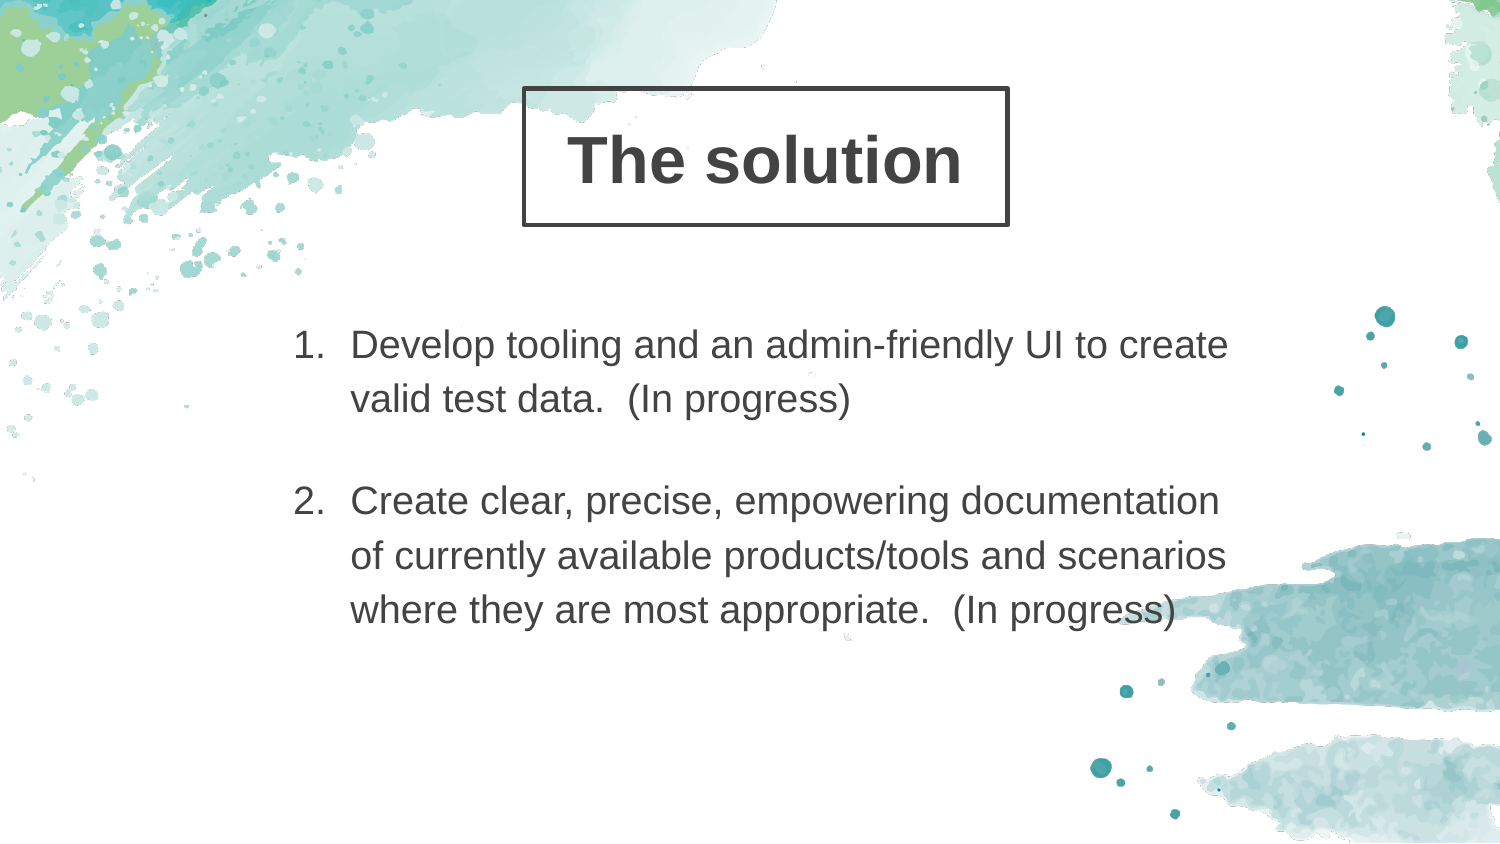

# The solution
Develop tooling and an admin-friendly UI to create valid test data.  (In progress)
Create clear, precise, empowering documentation of currently available products/tools and scenarios where they are most appropriate.  (In progress)